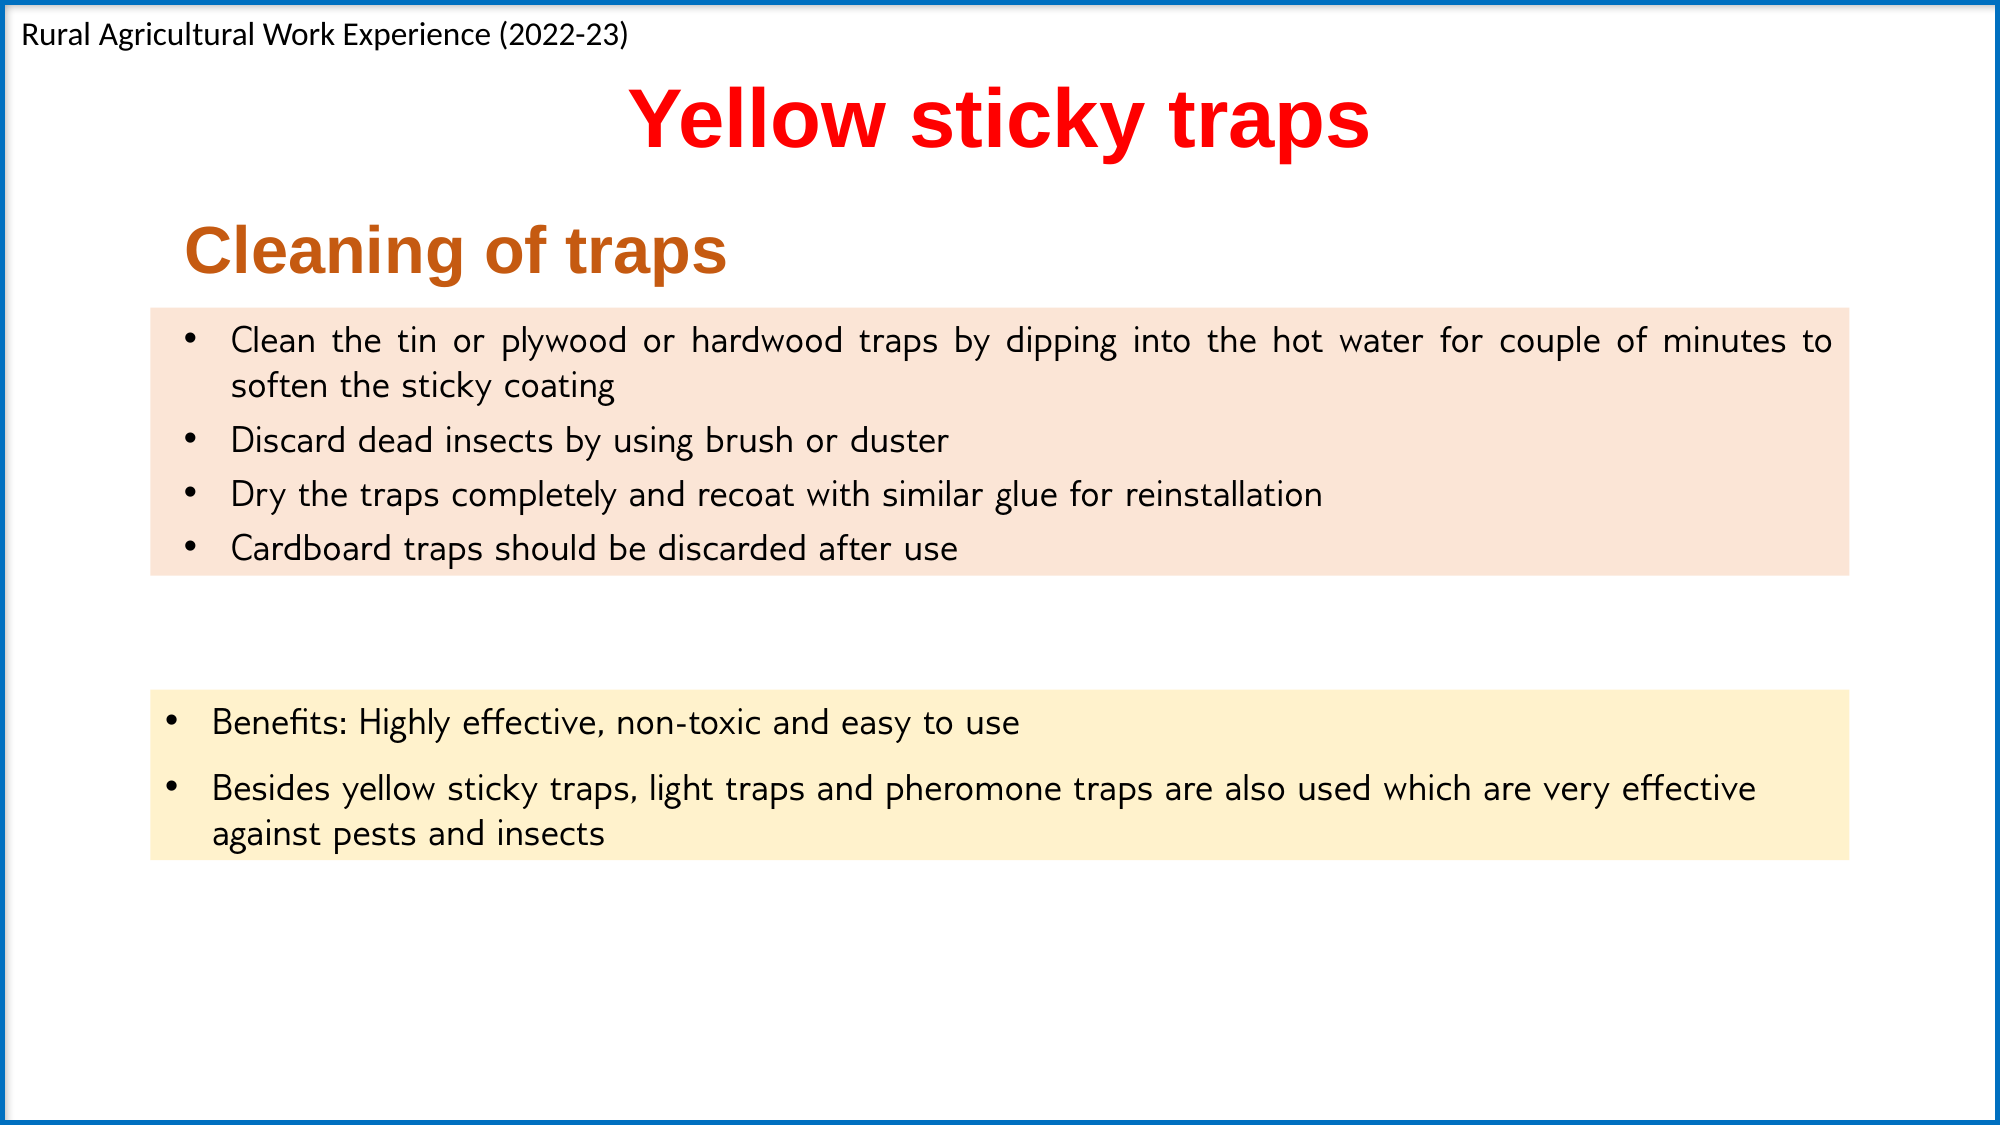

Rural Agricultural Work Experience (2022-23)
Yellow sticky traps
Cleaning of traps
Clean the tin or plywood or hardwood traps by dipping into the hot water for couple of minutes to soften the sticky coating
Discard dead insects by using brush or duster
Dry the traps completely and recoat with similar glue for reinstallation
Cardboard traps should be discarded after use
Benefits: Highly effective, non-toxic and easy to use
Besides yellow sticky traps, light traps and pheromone traps are also used which are very effective against pests and insects